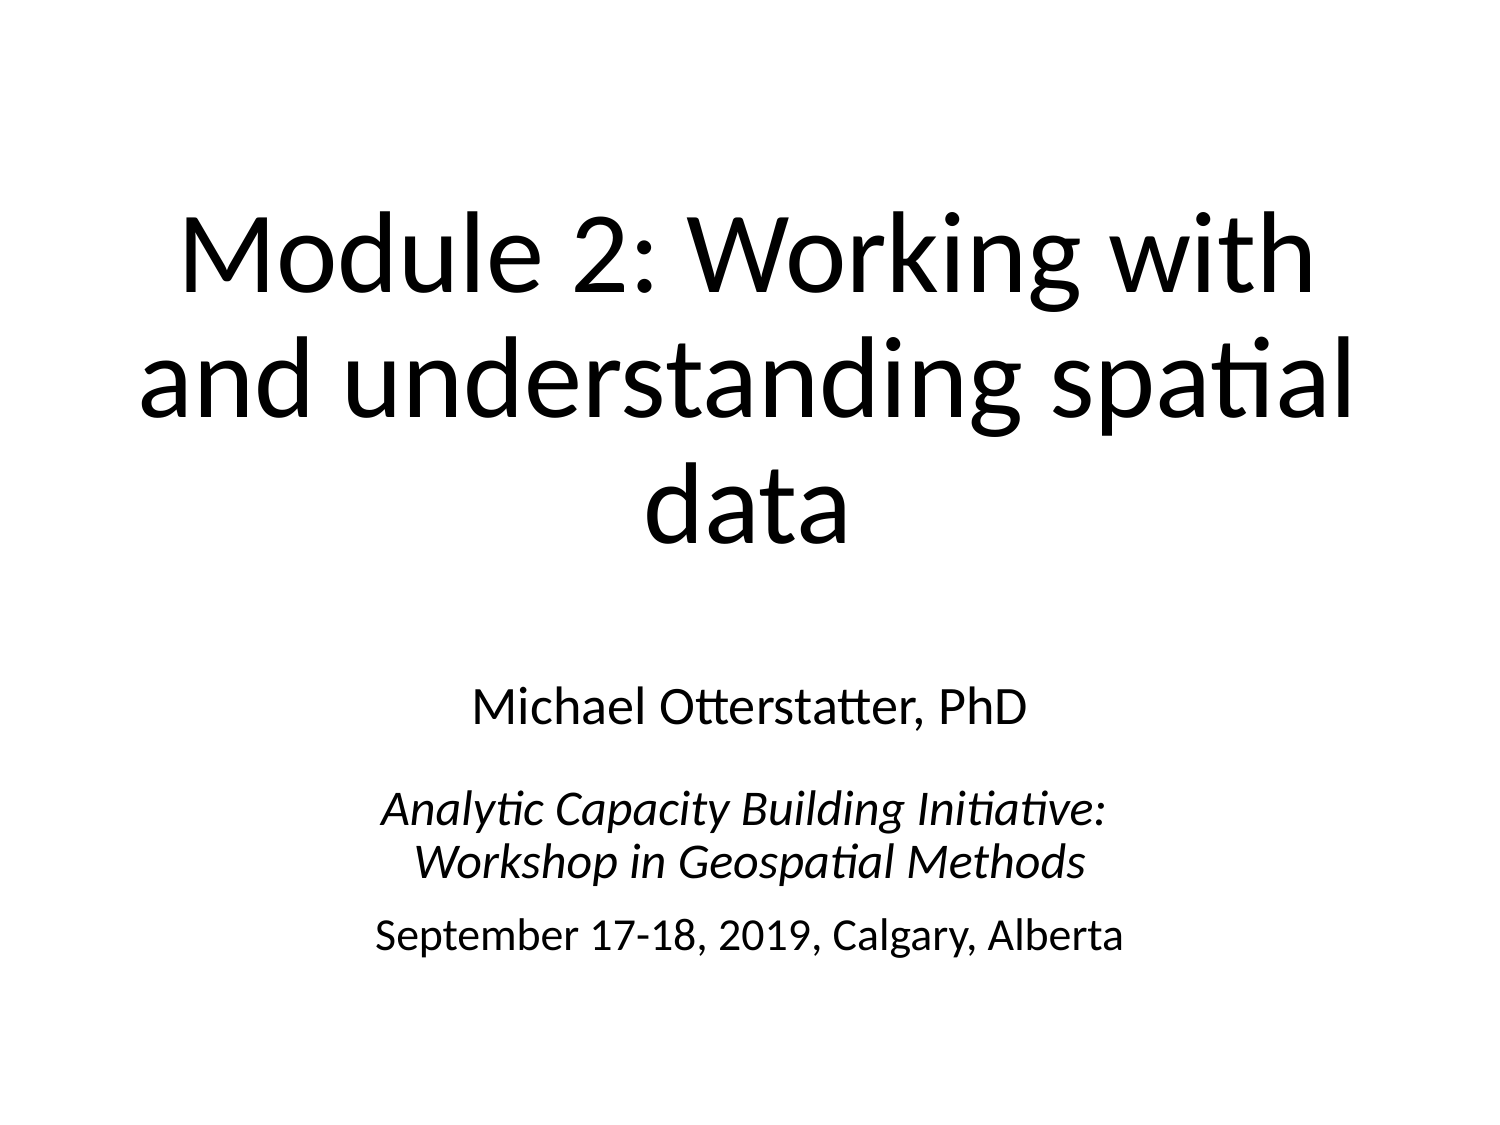

# Module 2: Working with and understanding spatial data
Michael Otterstatter, PhD
Analytic Capacity Building Initiative:
Workshop in Geospatial Methods
September 17-18, 2019, Calgary, Alberta